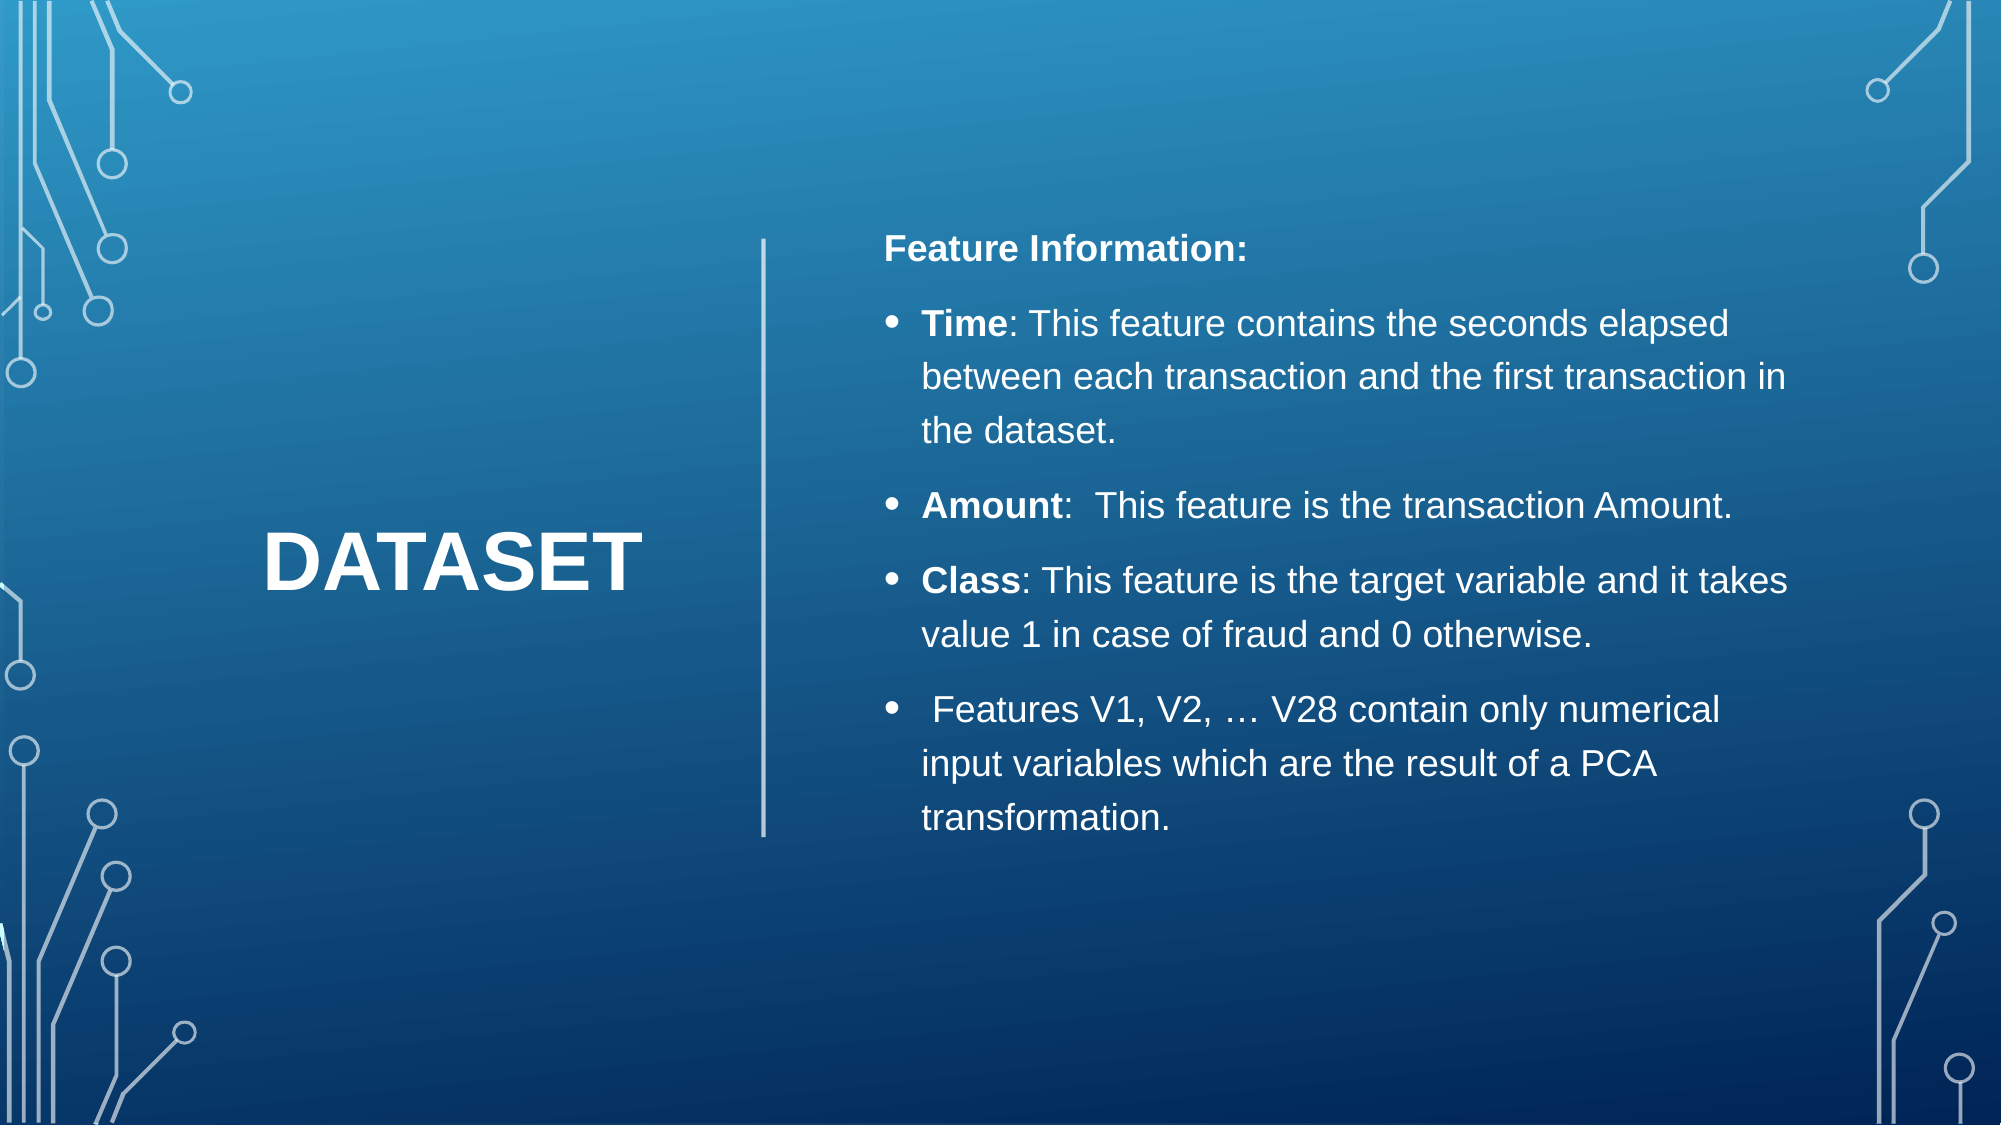

# dataset
Feature Information:
Time: This feature contains the seconds elapsed between each transaction and the first transaction in the dataset.
Amount:  This feature is the transaction Amount.
Class: This feature is the target variable and it takes value 1 in case of fraud and 0 otherwise.
 Features V1, V2, … V28 contain only numerical input variables which are the result of a PCA transformation.